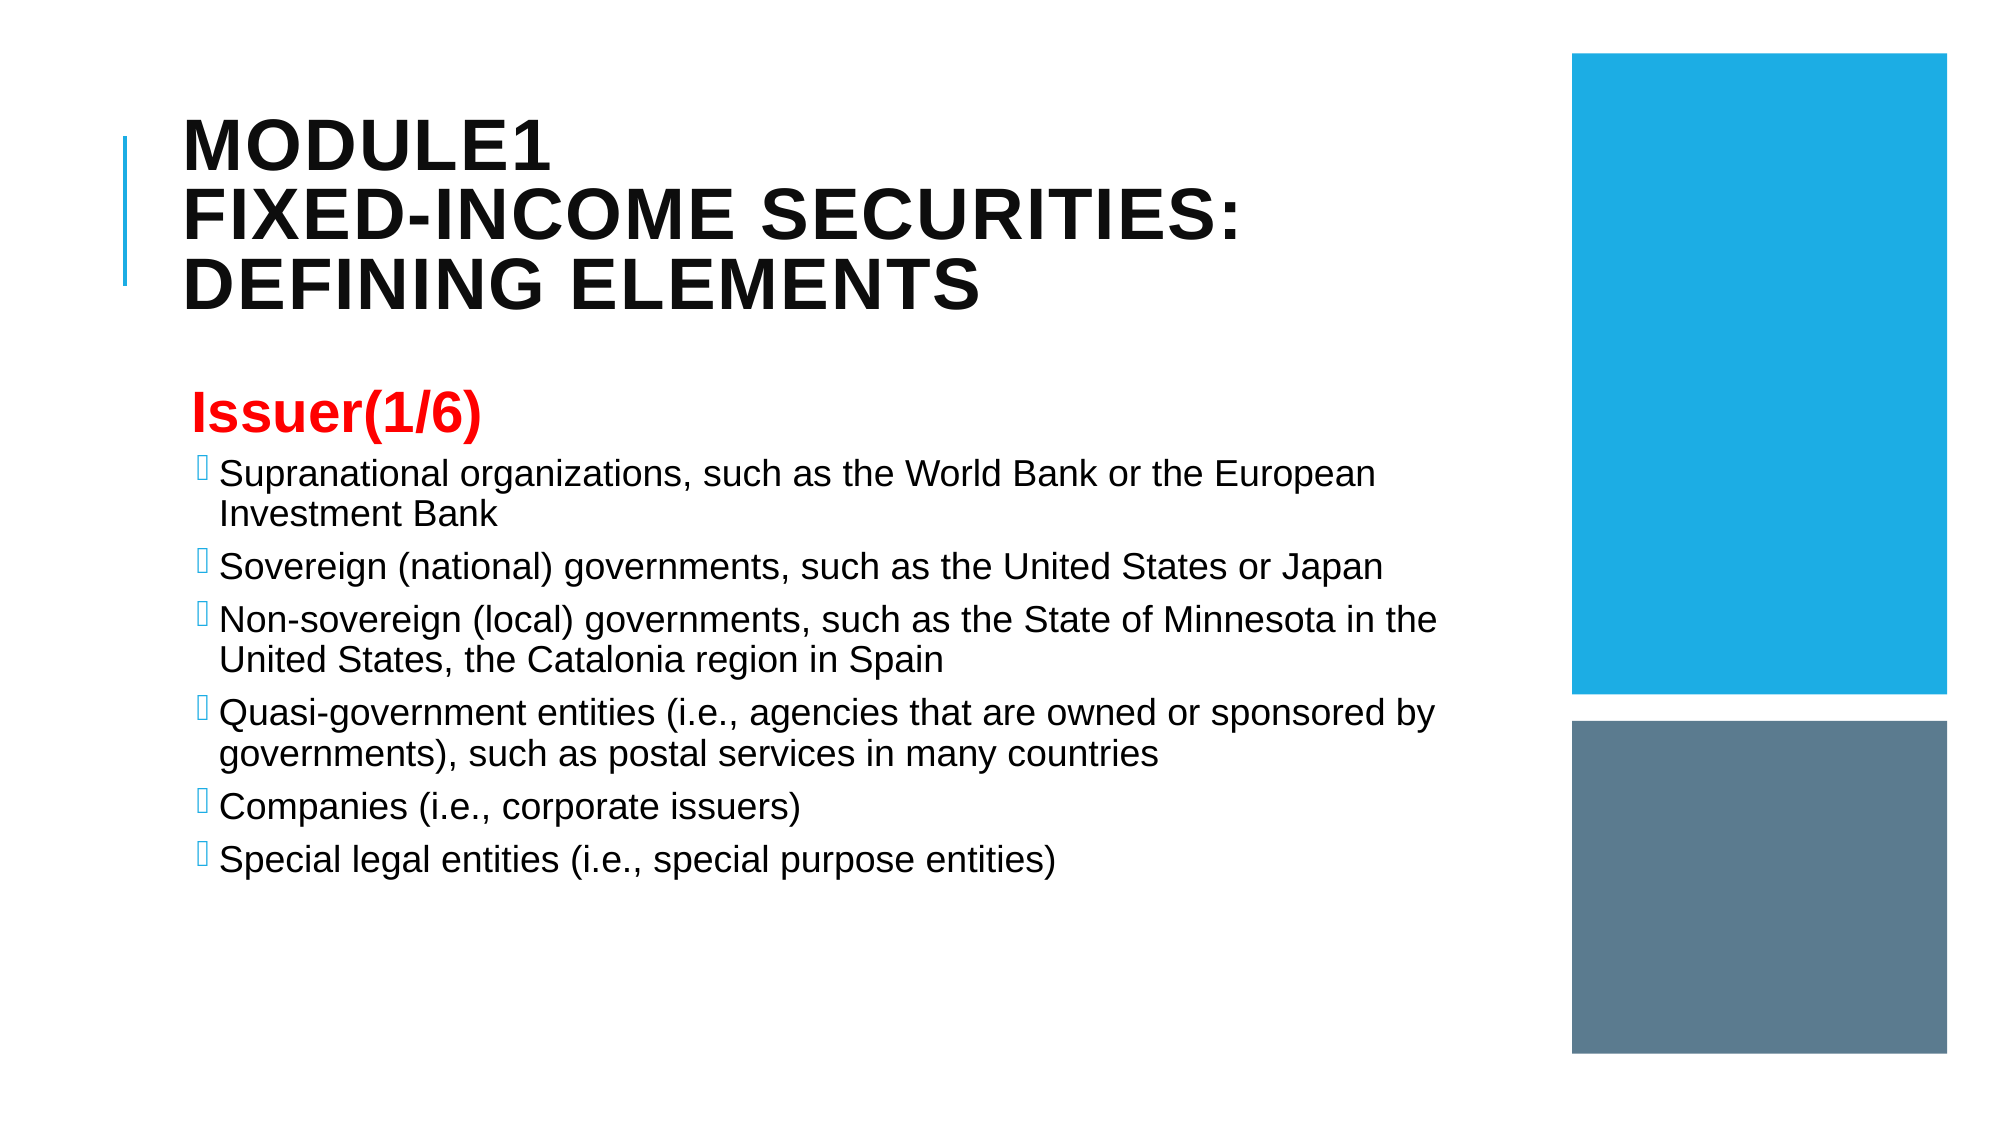

# Module1 Fixed-Income Securities: Defining Elements
Issuer(1/6)
Supranational organizations, such as the World Bank or the European Investment Bank
Sovereign (national) governments, such as the United States or Japan
Non-sovereign (local) governments, such as the State of Minnesota in the United States, the Catalonia region in Spain
Quasi-government entities (i.e., agencies that are owned or sponsored by governments), such as postal services in many countries
Companies (i.e., corporate issuers)
Special legal entities (i.e., special purpose entities)